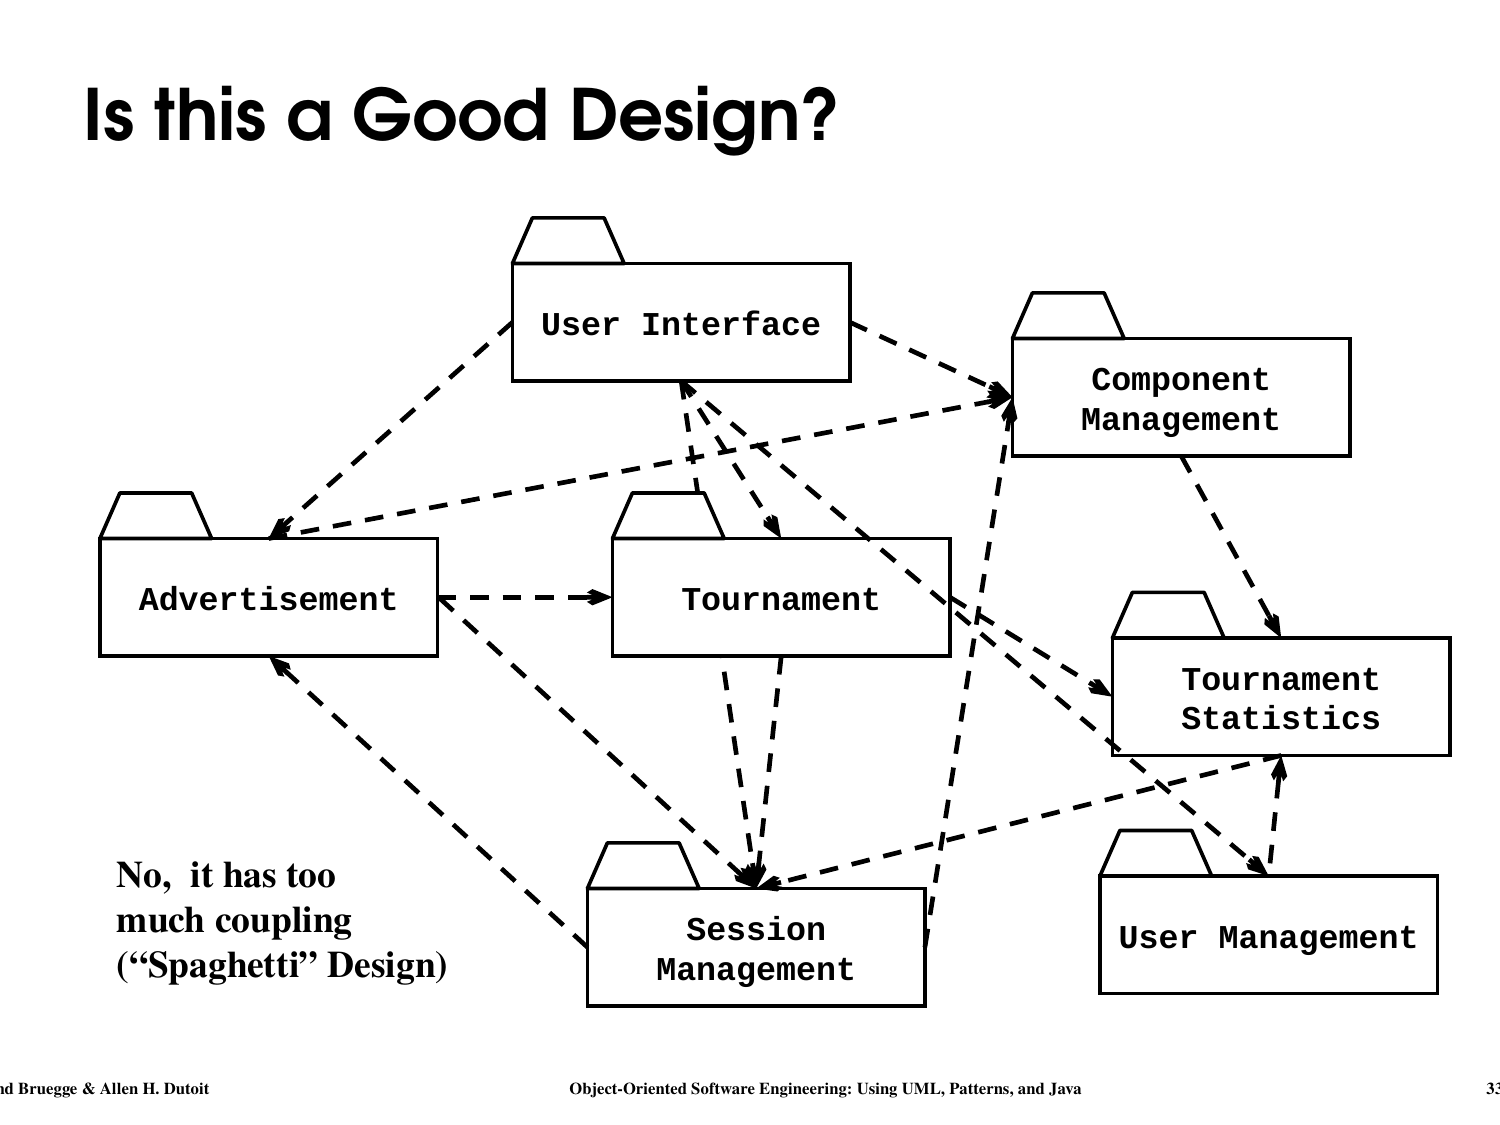

# Is this a Good Design?

User Interface

Component Management

Advertisement

Tournament

Tournament Statistics

User Management
No,  it has too
much coupling
(“Spaghetti” Design)

Session Management